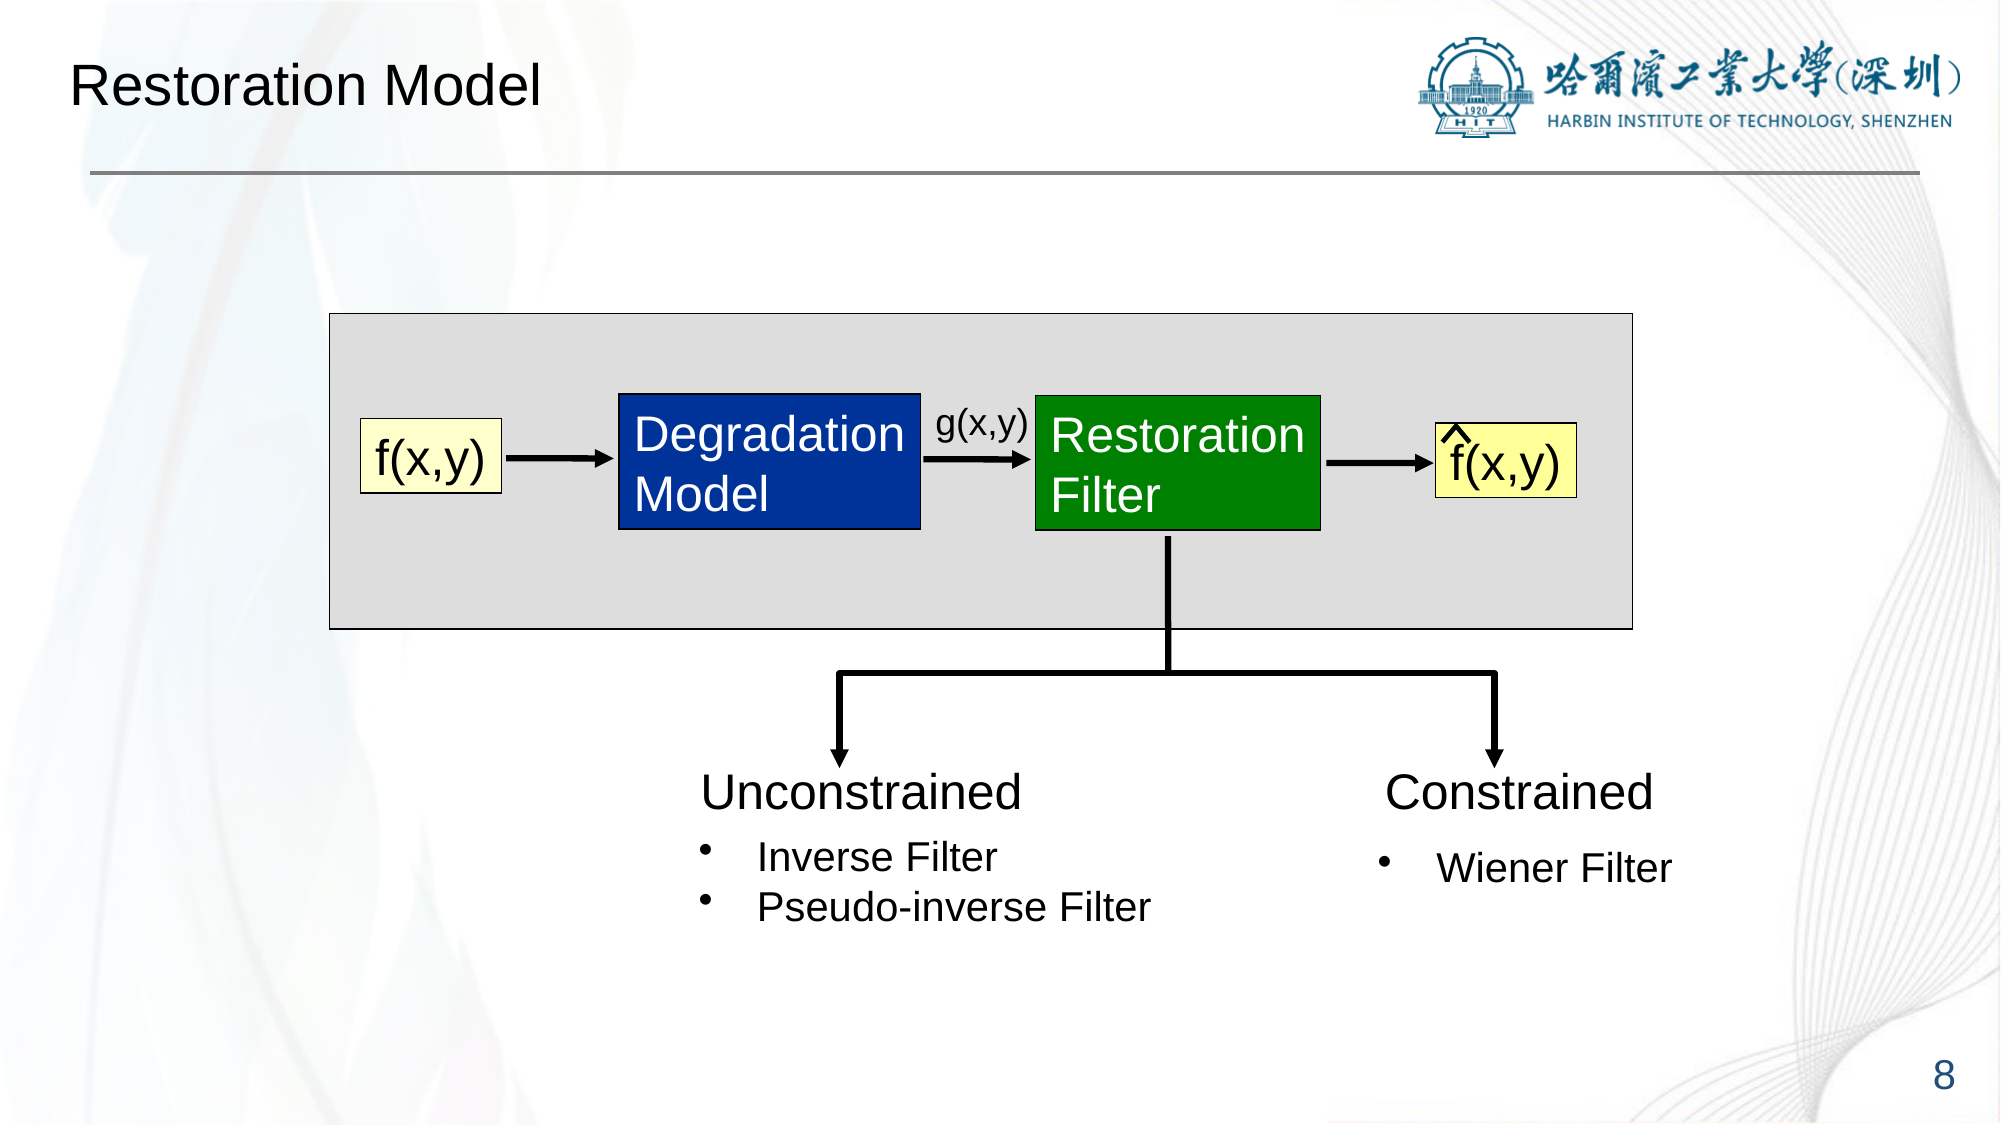

# Restoration Model

g(x,y)
Degradation
Model
Restoration
Filter
f(x,y)
f(x,y)

Unconstrained                          Constrained
  Inverse Filter
  Pseudo-inverse Filter
  Wiener Filter
8